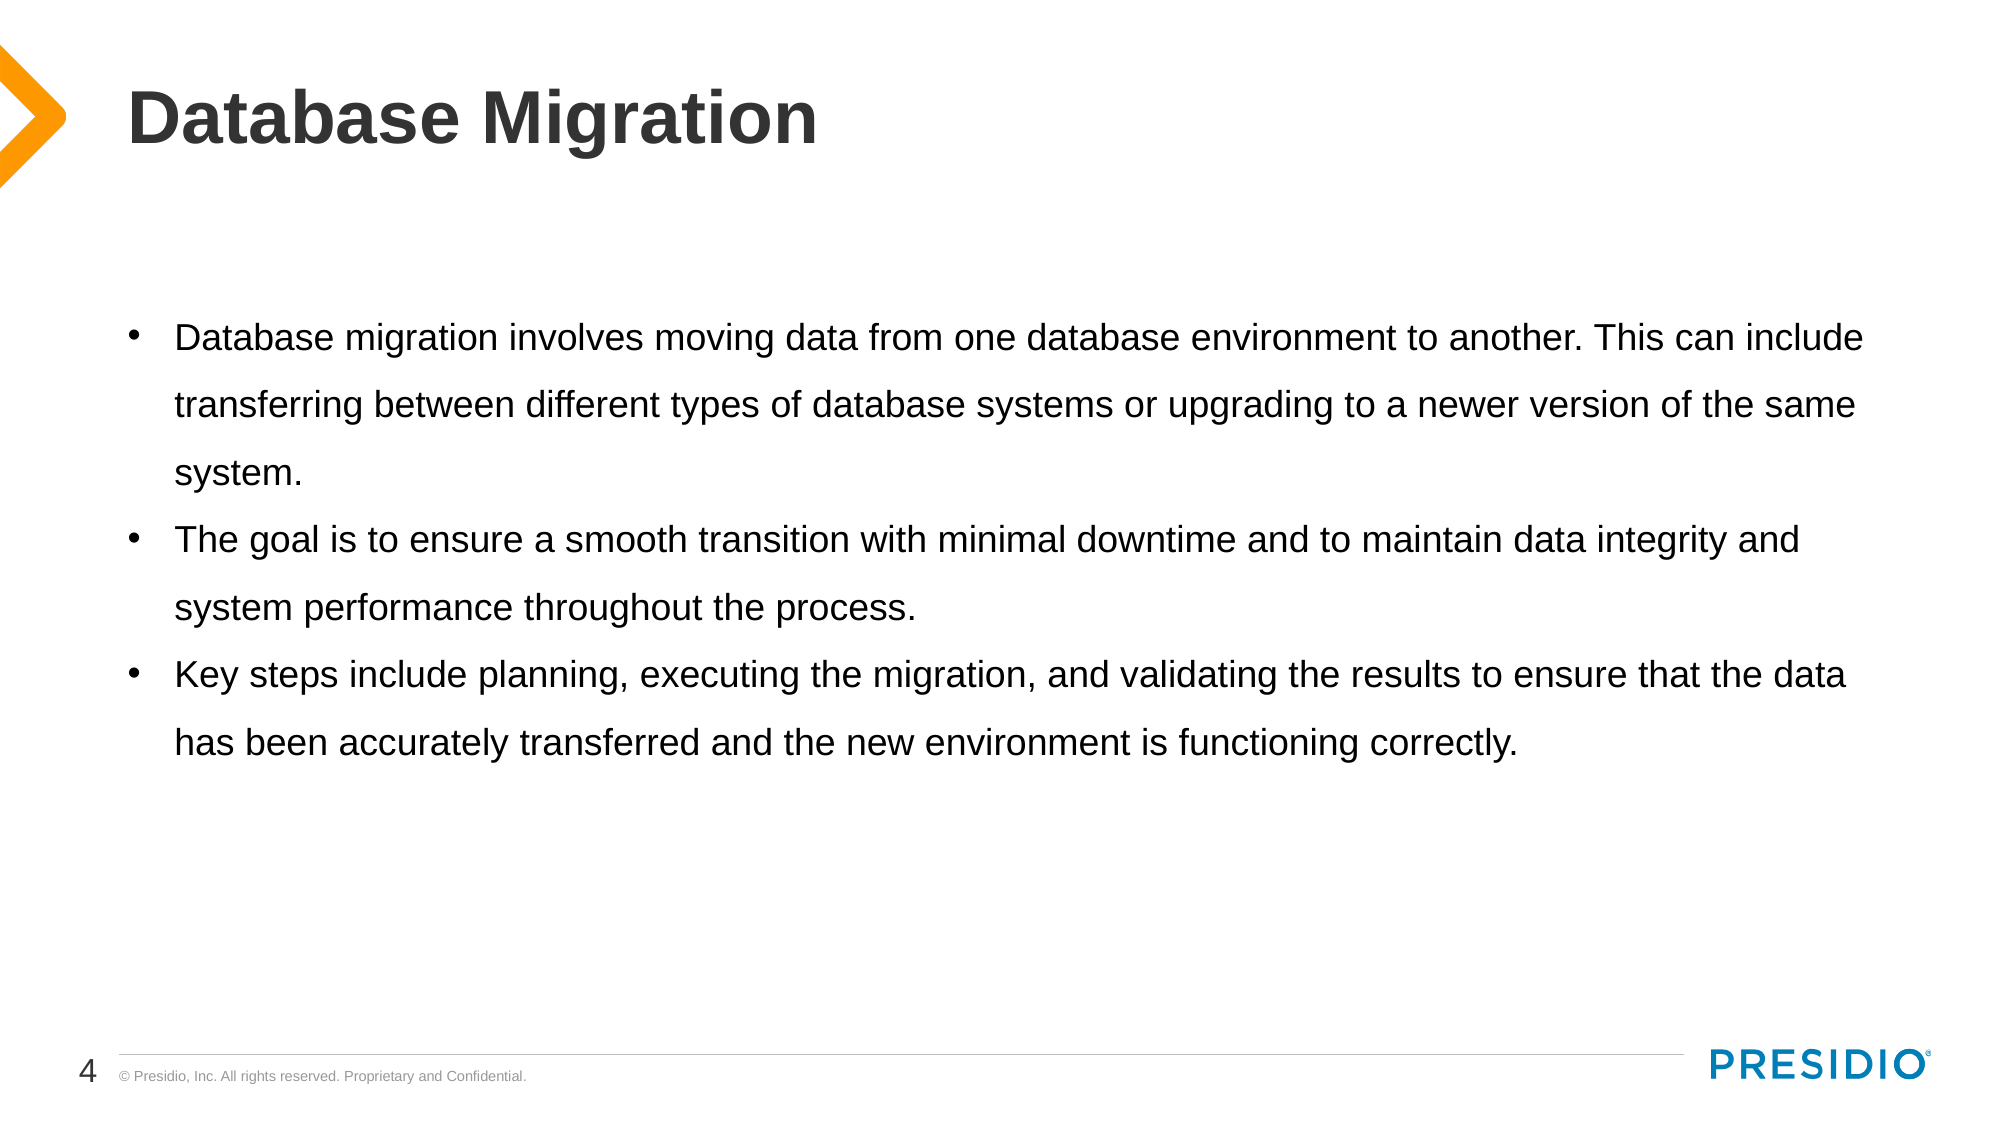

# Database Migration
Database migration involves moving data from one database environment to another. This can include transferring between different types of database systems or upgrading to a newer version of the same system.
The goal is to ensure a smooth transition with minimal downtime and to maintain data integrity and system performance throughout the process.
Key steps include planning, executing the migration, and validating the results to ensure that the data has been accurately transferred and the new environment is functioning correctly.

4